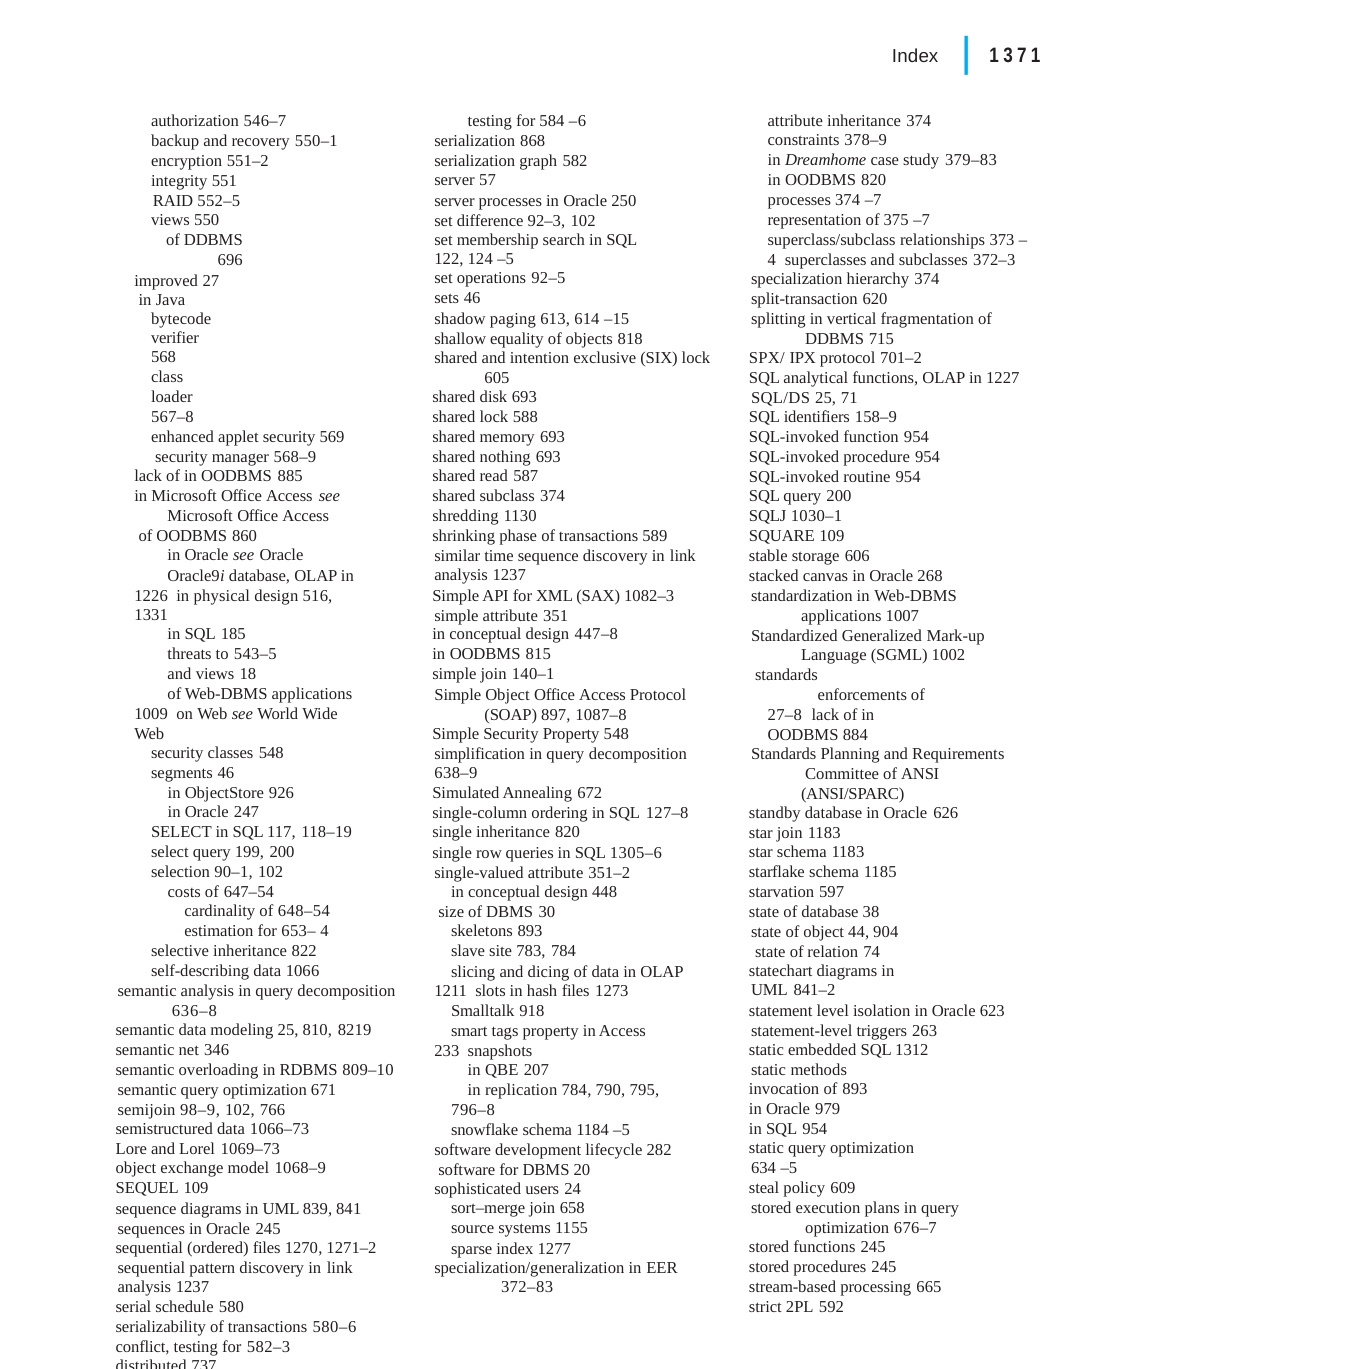

|
Index	1371
attribute inheritance 374
constraints 378–9
in Dreamhome case study 379–83
in OODBMS 820
processes 374 –7
representation of 375 –7
superclass/subclass relationships 373 – 4  superclasses and subclasses 372–3
specialization hierarchy 374
split-transaction 620
splitting in vertical fragmentation of  DDBMS 715
SPX/ IPX protocol 701–2
SQL analytical functions, OLAP in 1227  SQL/DS 25, 71
SQL identifiers 158–9
SQL-invoked function 954
SQL-invoked procedure 954
SQL-invoked routine 954
SQL query 200
SQLJ 1030–1
SQUARE 109
stable storage 606
stacked canvas in Oracle 268  standardization in Web-DBMS
applications 1007  Standardized Generalized Mark-up
Language (SGML) 1002  standards
enforcements of 27–8  lack of in OODBMS 884
Standards Planning and Requirements  Committee of ANSI  (ANSI/SPARC)
standby database in Oracle 626
star join 1183
star schema 1183
starflake schema 1185
starvation 597
state of database 38  state of object 44, 904  state of relation 74
statechart diagrams in UML 841–2
statement level isolation in Oracle 623  statement-level triggers 263
static embedded SQL 1312  static methods
invocation of 893
in Oracle 979
in SQL 954
static query optimization 634 –5
steal policy 609
stored execution plans in query  optimization 676–7
stored functions 245
stored procedures 245
stream-based processing 665
strict 2PL 592
testing for 584 –6
serialization 868
serialization graph 582
server 57
server processes in Oracle 250  set difference 92–3, 102
set membership search in SQL 122, 124 –5
set operations 92–5
sets 46
shadow paging 613, 614 –15  shallow equality of objects 818
shared and intention exclusive (SIX) lock  605
shared disk 693
shared lock 588
shared memory 693
shared nothing 693
shared read 587
shared subclass 374
shredding 1130
shrinking phase of transactions 589  similar time sequence discovery in link
analysis 1237
Simple API for XML (SAX) 1082–3  simple attribute 351
in conceptual design 447–8
in OODBMS 815
simple join 140–1
Simple Object Office Access Protocol  (SOAP) 897, 1087–8
Simple Security Property 548  simplification in query decomposition
638–9
Simulated Annealing 672
single-column ordering in SQL 127–8
single inheritance 820
single row queries in SQL 1305–6  single-valued attribute 351–2
in conceptual design 448  size of DBMS 30
skeletons 893
slave site 783, 784
slicing and dicing of data in OLAP 1211  slots in hash files 1273
Smalltalk 918
smart tags property in Access 233  snapshots
in QBE 207
in replication 784, 790, 795, 796–8
snowflake schema 1184 –5  software development lifecycle 282  software for DBMS 20  sophisticated users 24
sort–merge join 658
source systems 1155
sparse index 1277  specialization/generalization in EER
372–83
authorization 546–7
backup and recovery 550–1
encryption 551–2
integrity 551
RAID 552–5
views 550
of DDBMS 696
improved 27  in Java
bytecode verifier 568
class loader 567–8
enhanced applet security 569  security manager 568–9
lack of in OODBMS 885
in Microsoft Office Access see
Microsoft Office Access  of OODBMS 860
in Oracle see Oracle
Oracle9i database, OLAP in 1226  in physical design 516, 1331
in SQL 185
threats to 543–5
and views 18
of Web-DBMS applications 1009  on Web see World Wide Web
security classes 548
segments 46
in ObjectStore 926
in Oracle 247
SELECT in SQL 117, 118–19
select query 199, 200
selection 90–1, 102
costs of 647–54
cardinality of 648–54
estimation for 653– 4
selective inheritance 822
self-describing data 1066
semantic analysis in query decomposition  636–8
semantic data modeling 25, 810, 8219
semantic net 346
semantic overloading in RDBMS 809–10  semantic query optimization 671  semijoin 98–9, 102, 766
semistructured data 1066–73
Lore and Lorel 1069–73
object exchange model 1068–9
SEQUEL 109
sequence diagrams in UML 839, 841  sequences in Oracle 245
sequential (ordered) files 1270, 1271–2  sequential pattern discovery in link
analysis 1237
serial schedule 580
serializability of transactions 580–6
conflict, testing for 582–3
distributed 737
view serializability 583–6